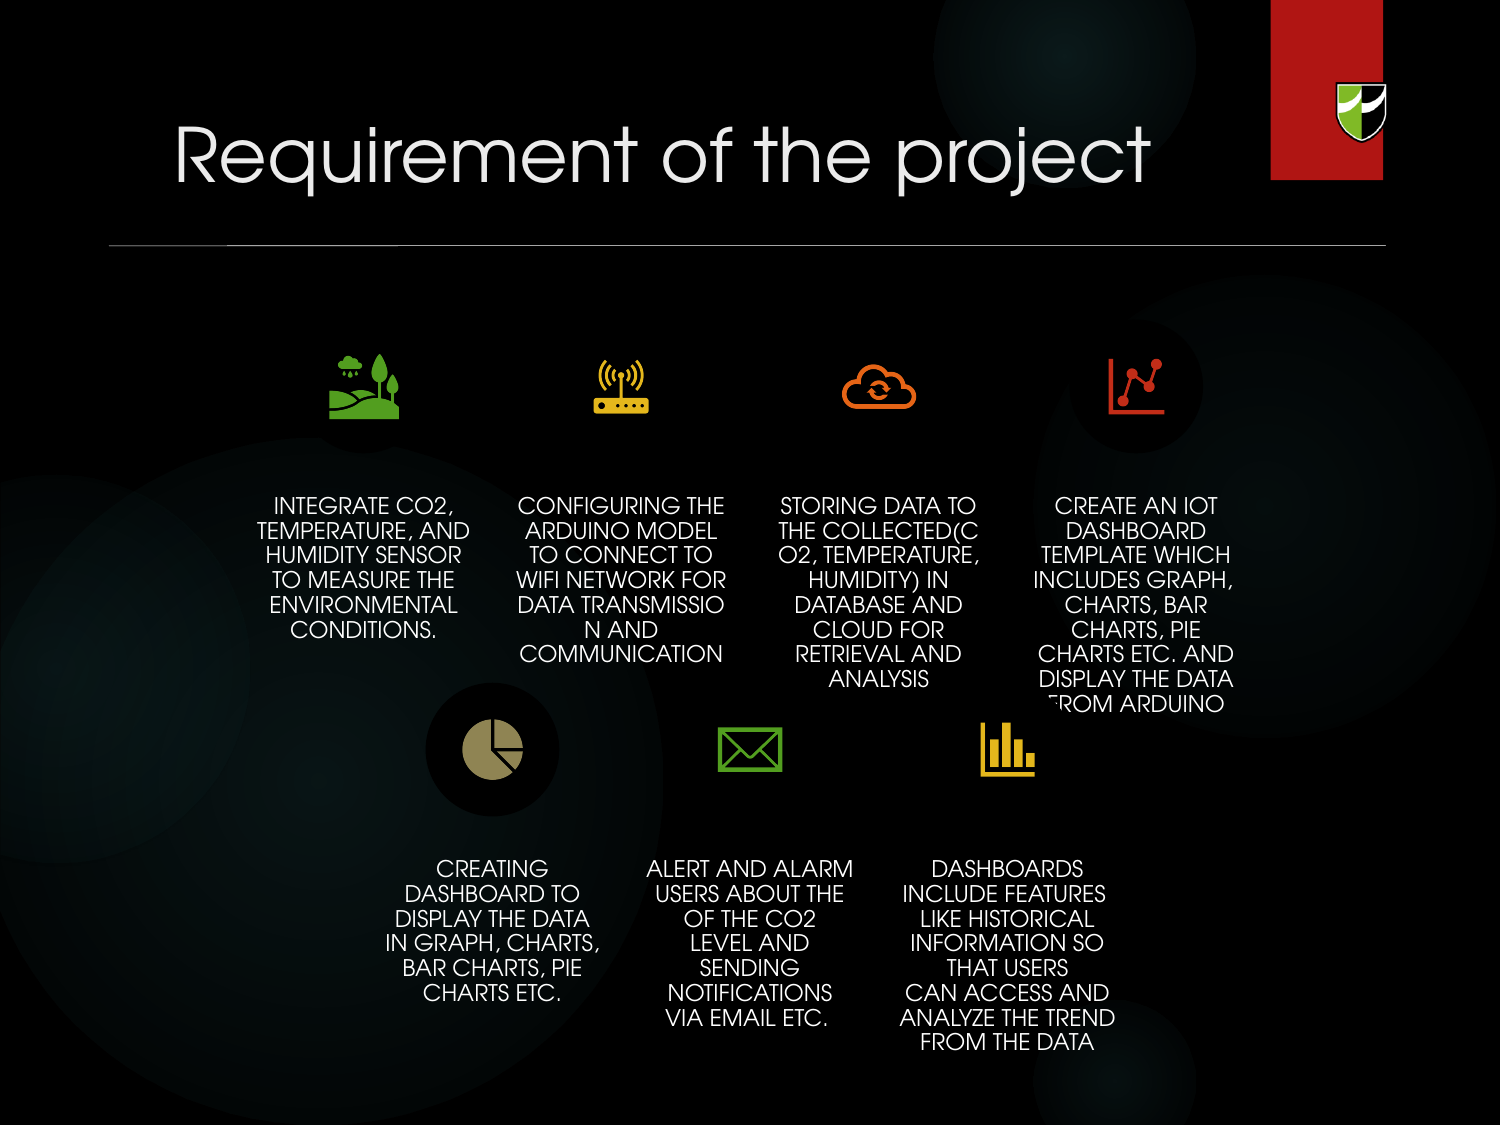

# Requirement of the project
Integrate CO2, temperature, and humidity sensor to measure the environmental conditions.
Configuring the Arduino model to connect to WIFI network for data transmission and communication
Storing data to the collected(CO2, temperature, humidity) in database and cloud for retrieval and analysis
Create an IoT dashboard template which includes graph, charts, bar charts, pie charts etc. and display the data from Arduino
Creating dashboard to display the data in graph, charts, bar charts, pie charts etc.
Alert and alarm users about the of the CO2 level and sending notifications via email etc.
Dashboards include features like historical information so that users can access and analyze the trend from the data